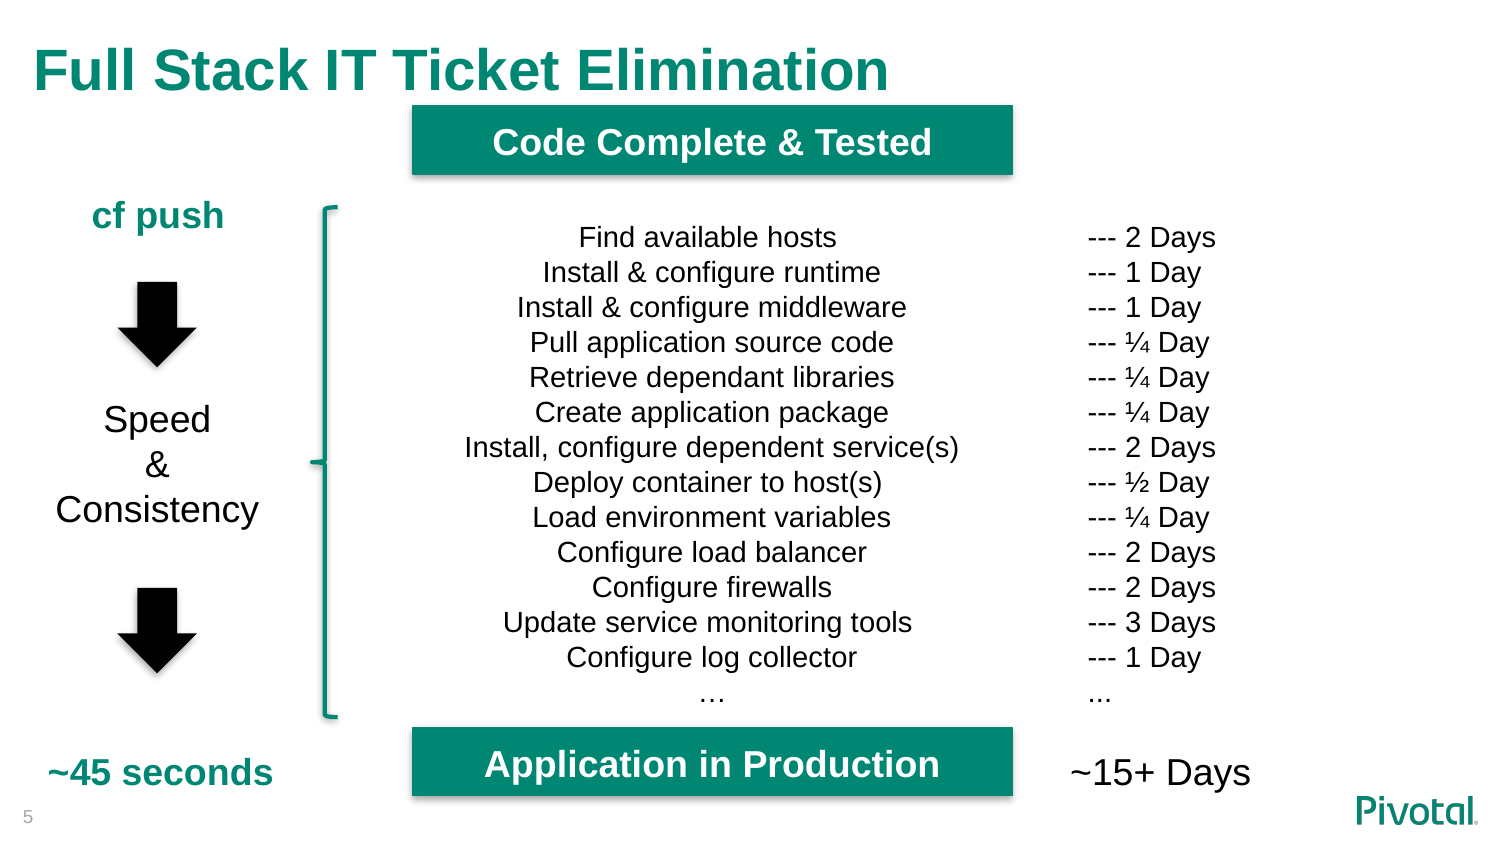

Full Stack IT Ticket Elimination
Code Complete & Tested
cf push

Find available hosts
Install & configure runtime
Install & configure middleware
Pull application source code
Retrieve dependant libraries
Create application package
Install, configure dependent service(s)
Deploy container to host(s)
Load environment variables
Configure load balancer
Configure firewalls
Update service monitoring tools
Configure log collector
…
--- 2 Days
--- 1 Day
--- 1 Day
--- ¼ Day
--- ¼ Day
--- ¼ Day
--- 2 Days
--- ½ Day
--- ¼ Day
--- 2 Days
--- 2 Days
--- 3 Days
--- 1 Day
...

Speed
&
Consistency

Application in Production
~45 seconds
~15+ Days
5